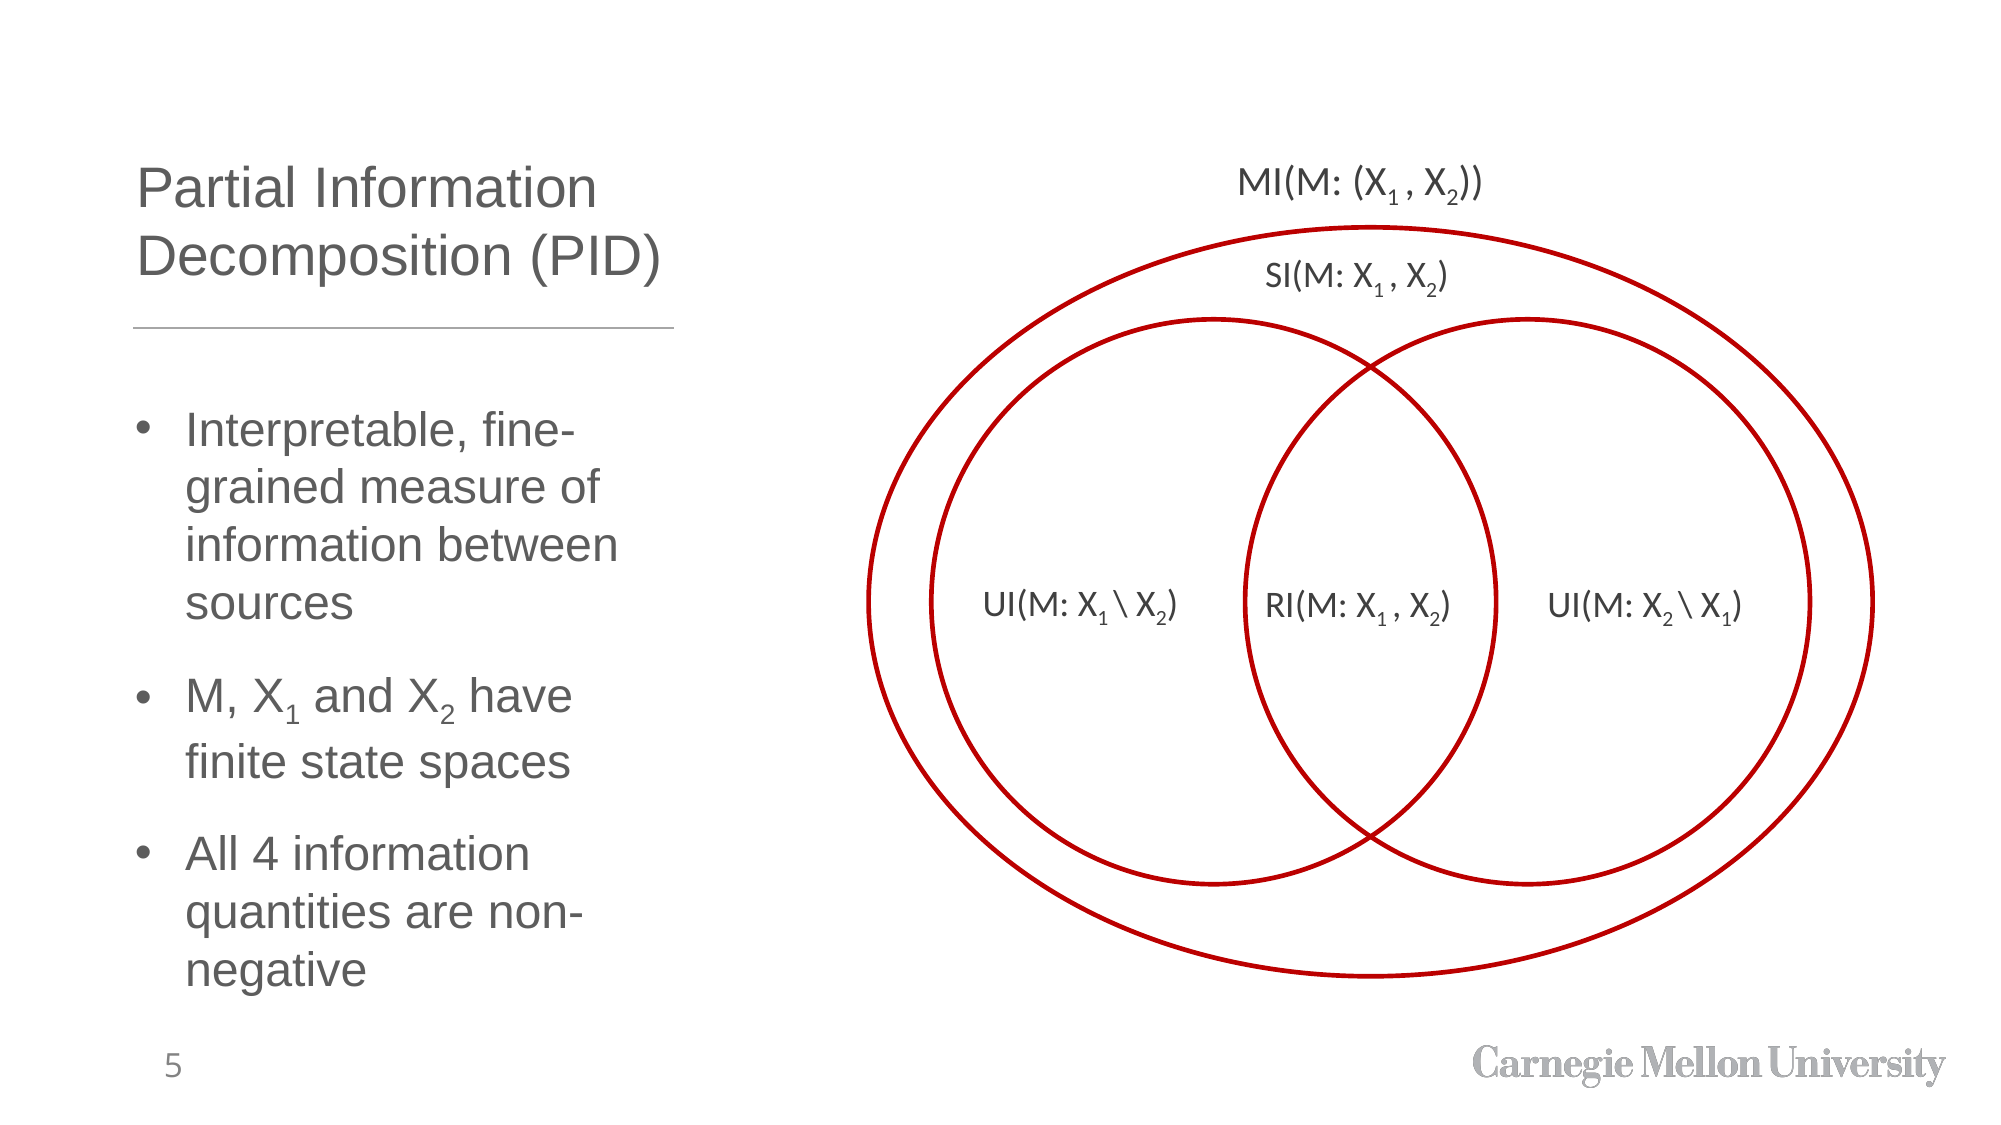

Partial Information Decomposition (PID)
MI(M: (X1 , X2))

SI(M: X1 , X2)
Interpretable, fine-grained measure of information between sources
M, X1 and X2 have finite state spaces
All 4 information quantities are non-negative
UI(M: X1 \ X2)
RI(M: X1 , X2)
UI(M: X2 \ X1)
5